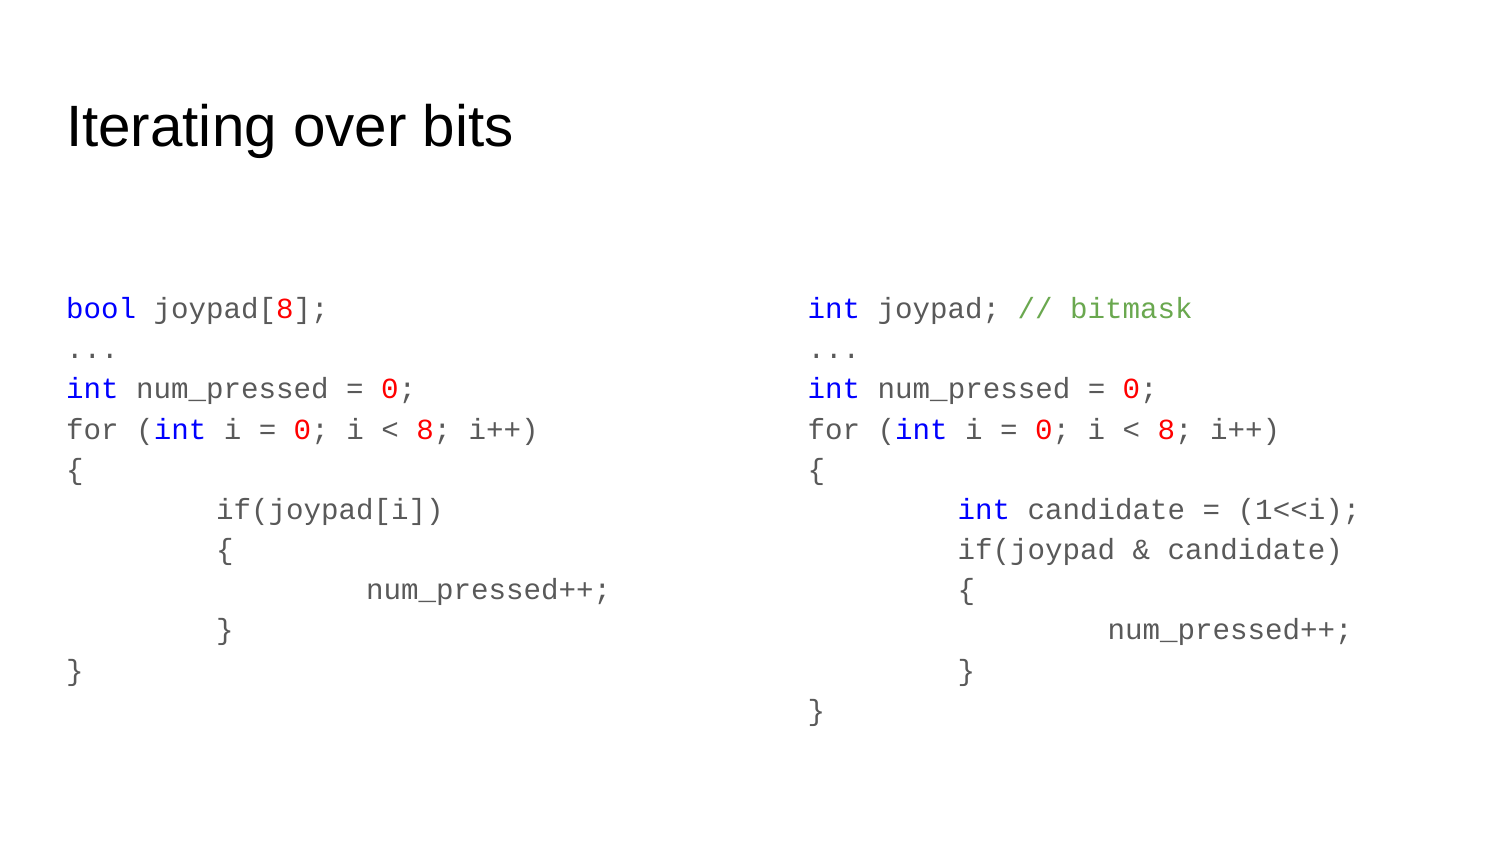

# Iterating over bits
bool joypad[8];
...
int num_pressed = 0;
for (int i = 0; i < 8; i++)
{
	if(joypad[i])
	{
		num_pressed++;
	}
}

int joypad; // bitmask
...
int num_pressed = 0;
for (int i = 0; i < 8; i++)
{
	int candidate = (1<<i);
	if(joypad & candidate)
	{
		num_pressed++;
	}
}